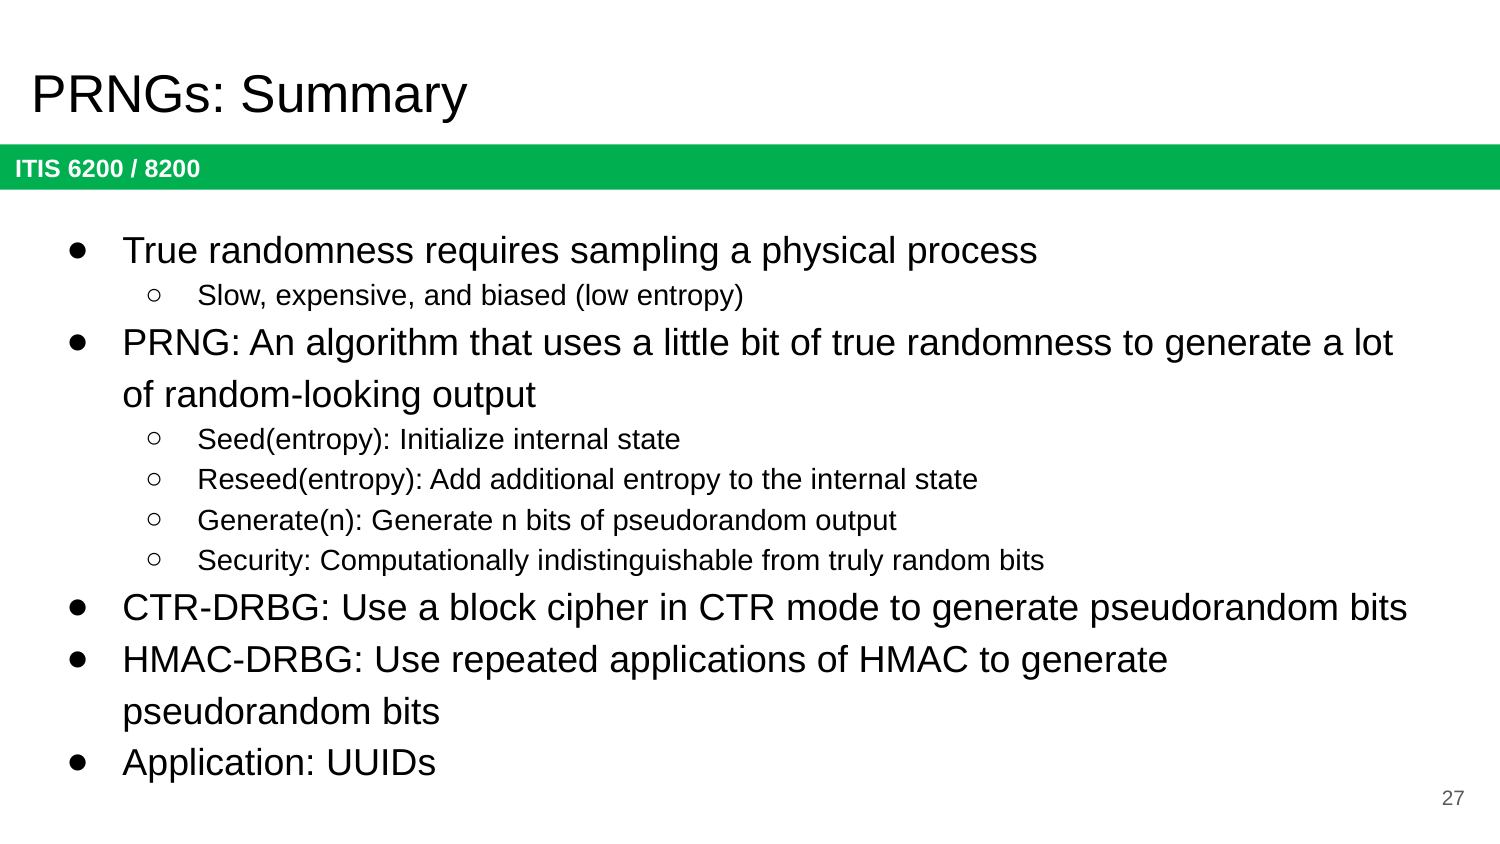

# PRNGs: Summary
True randomness requires sampling a physical process
Slow, expensive, and biased (low entropy)
PRNG: An algorithm that uses a little bit of true randomness to generate a lot of random-looking output
Seed(entropy): Initialize internal state
Reseed(entropy): Add additional entropy to the internal state
Generate(n): Generate n bits of pseudorandom output
Security: Computationally indistinguishable from truly random bits
CTR-DRBG: Use a block cipher in CTR mode to generate pseudorandom bits
HMAC-DRBG: Use repeated applications of HMAC to generate pseudorandom bits
Application: UUIDs
27